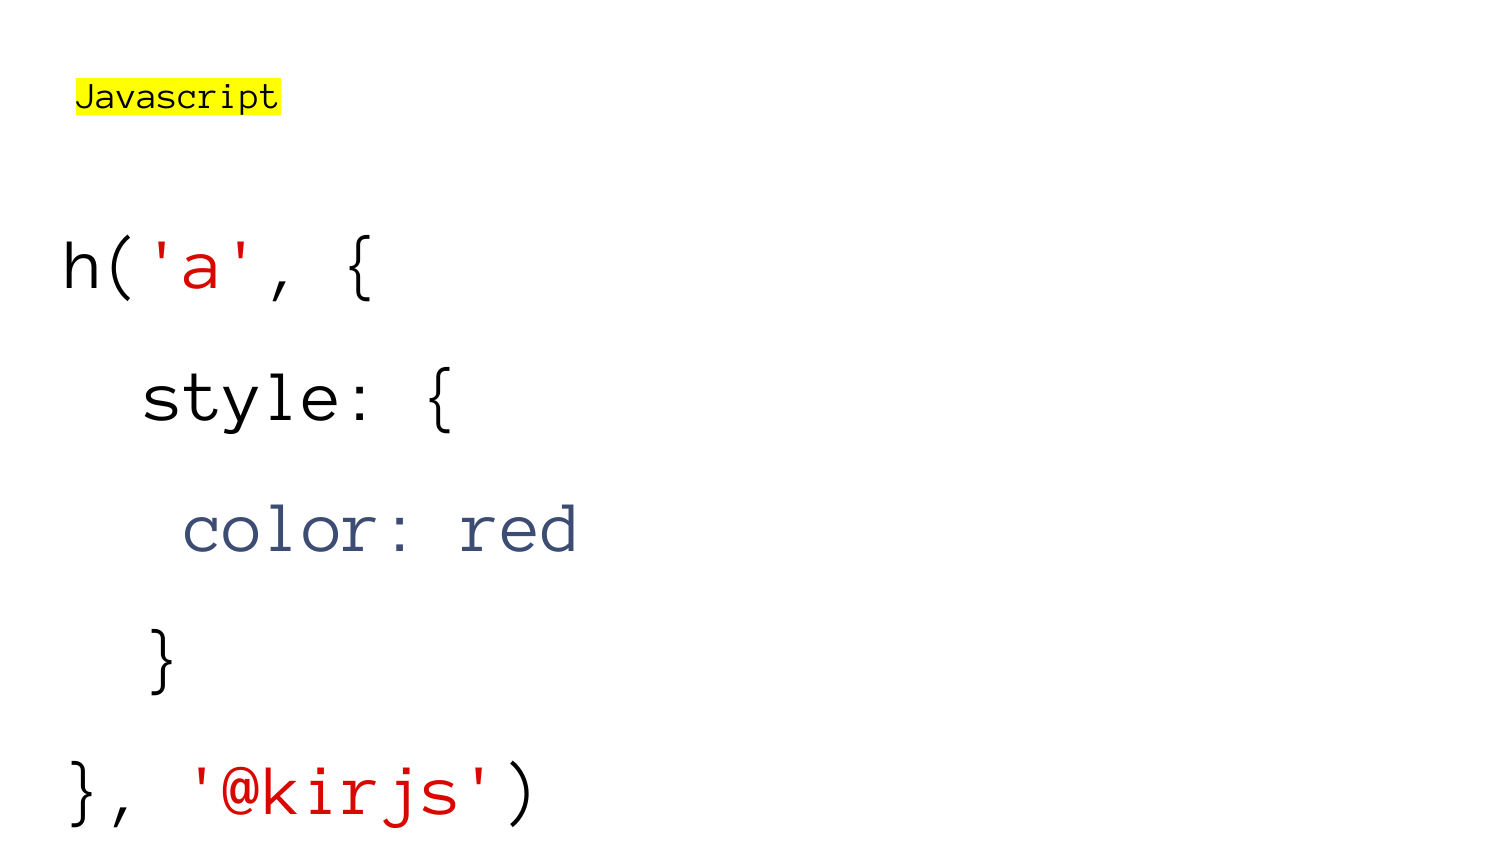

Javascript
# h('a', { style: { color: red } }, '@kirjs')